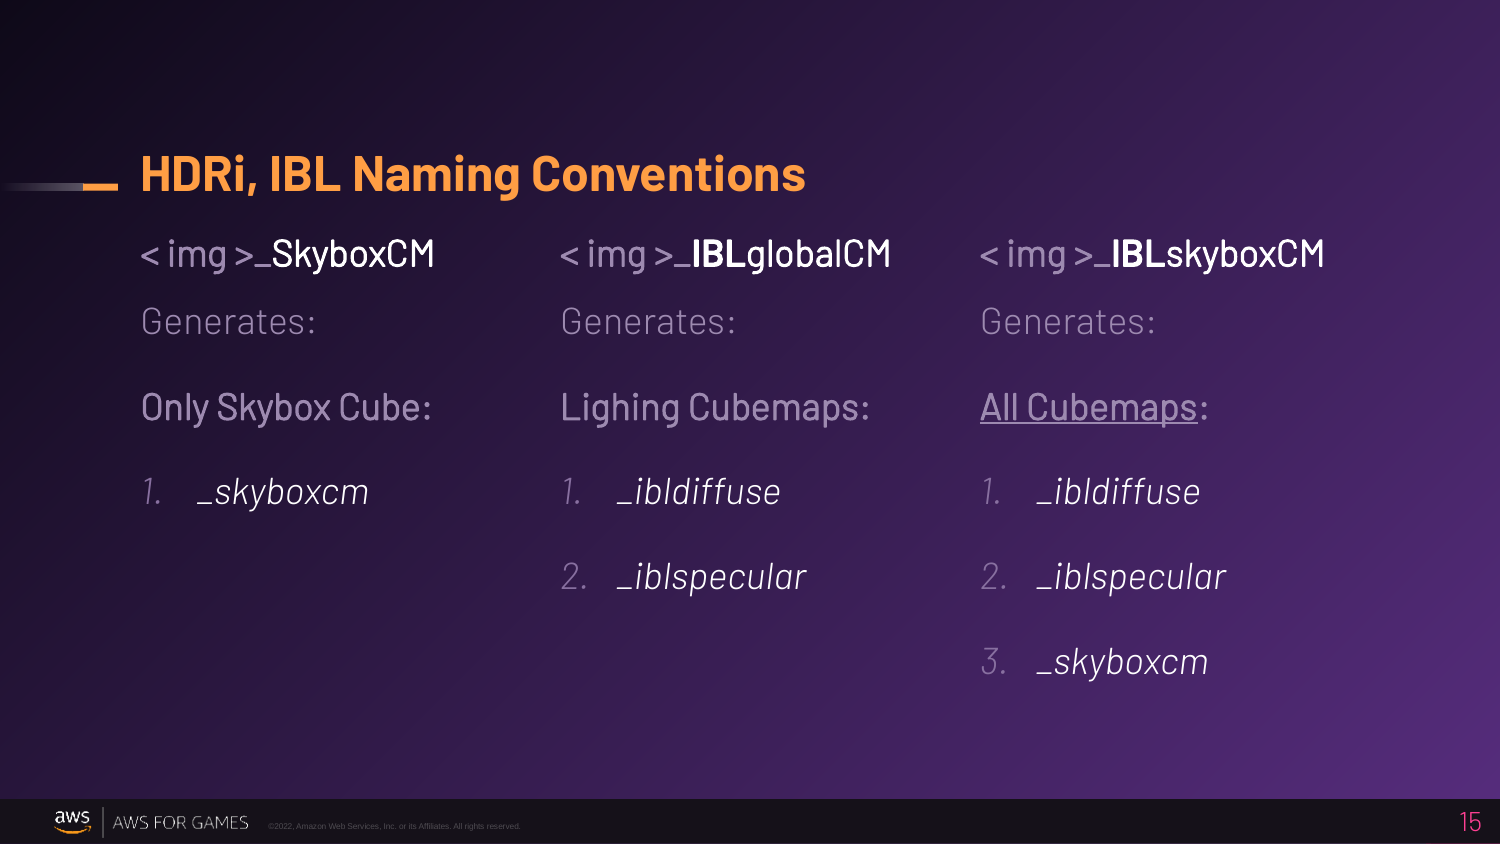

# HDRi, IBL Naming Conventions
< img >_SkyboxCM
Generates:
Only Skybox Cube:
_skyboxcm

< img >_IBLglobalCM
Generates:
Lighing Cubemaps:
_ibldiffuse
_iblspecular
< img >_IBLskyboxCM
Generates:
All Cubemaps:
_ibldiffuse
_iblspecular
_skyboxcm

15